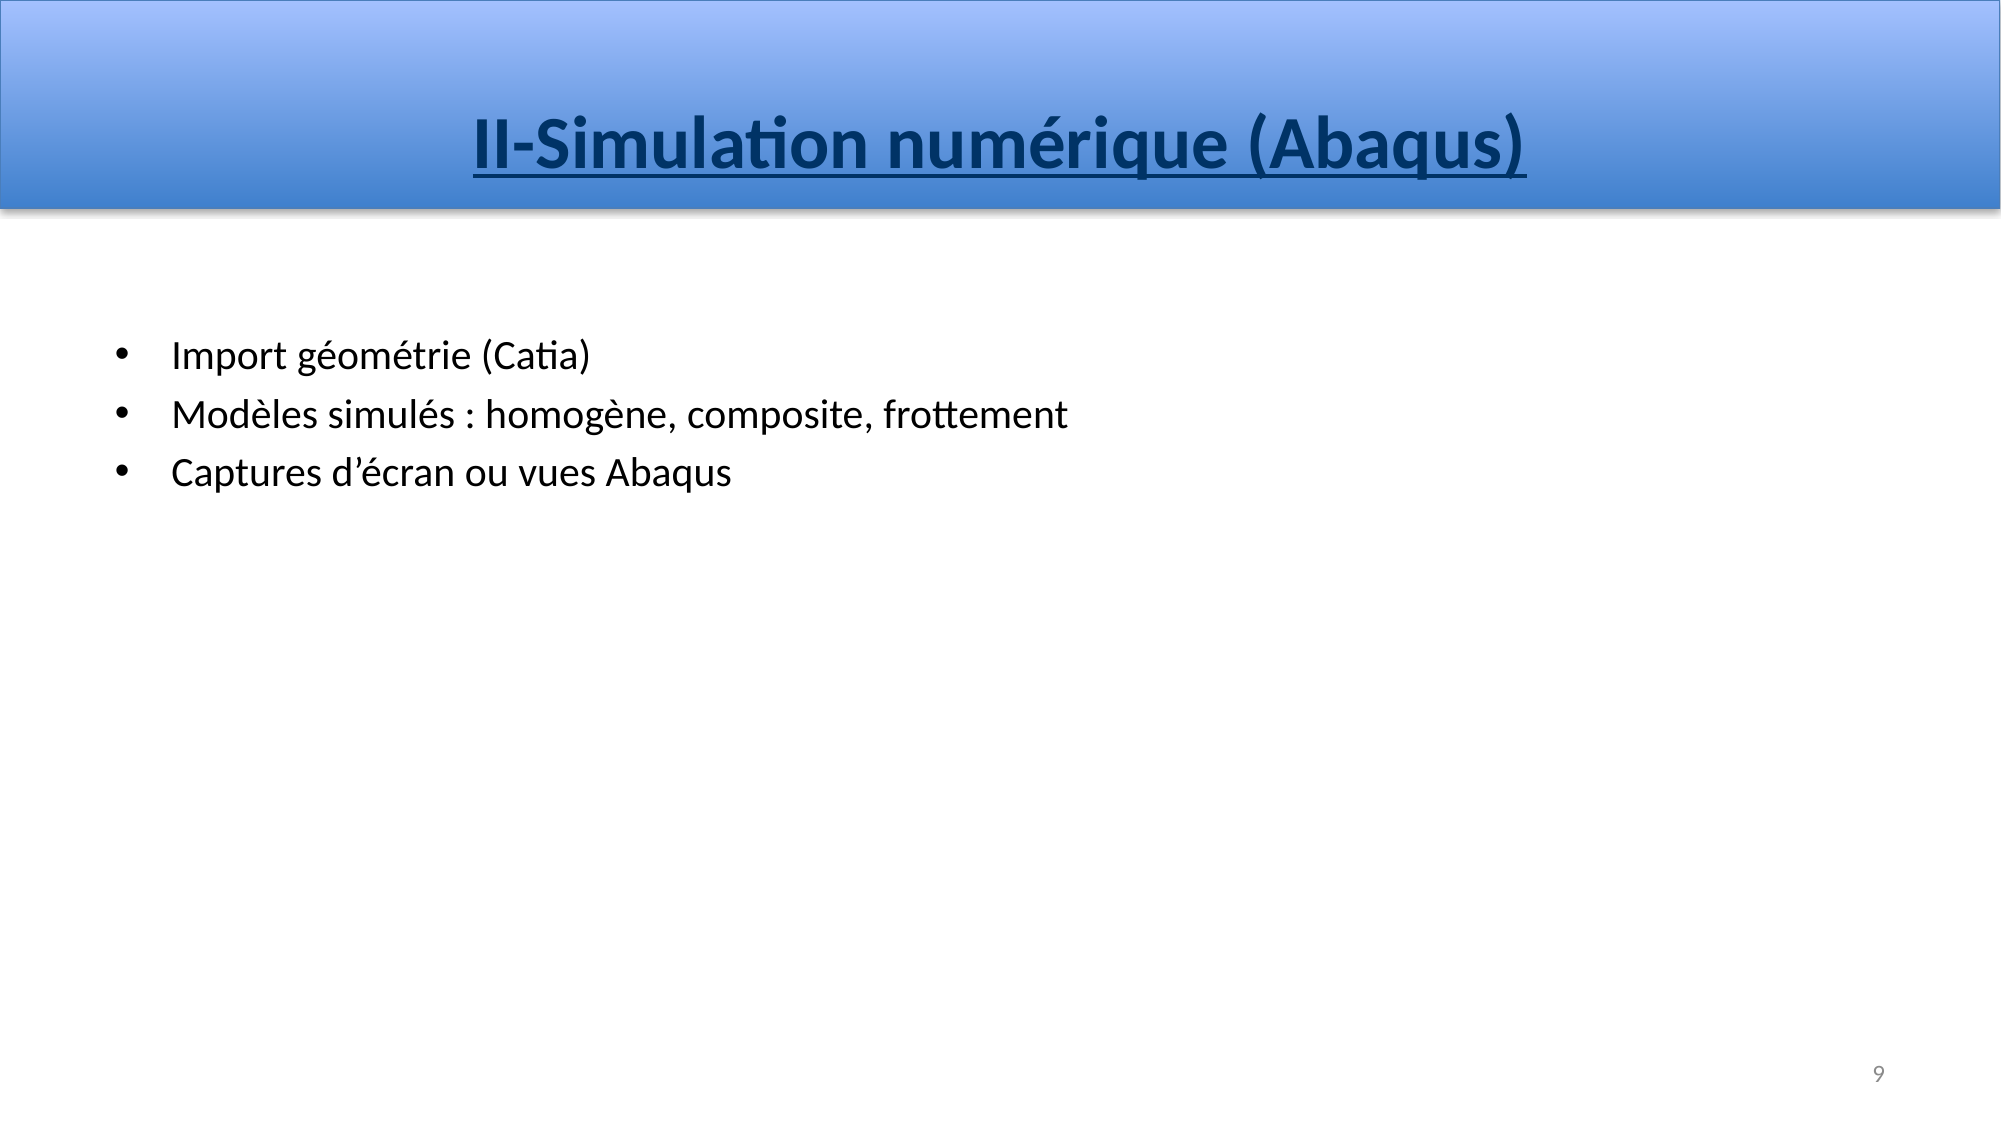

# II-Simulation numérique (Abaqus)

Import géométrie (Catia)
Modèles simulés : homogène, composite, frottement
Captures d’écran ou vues Abaqus
9